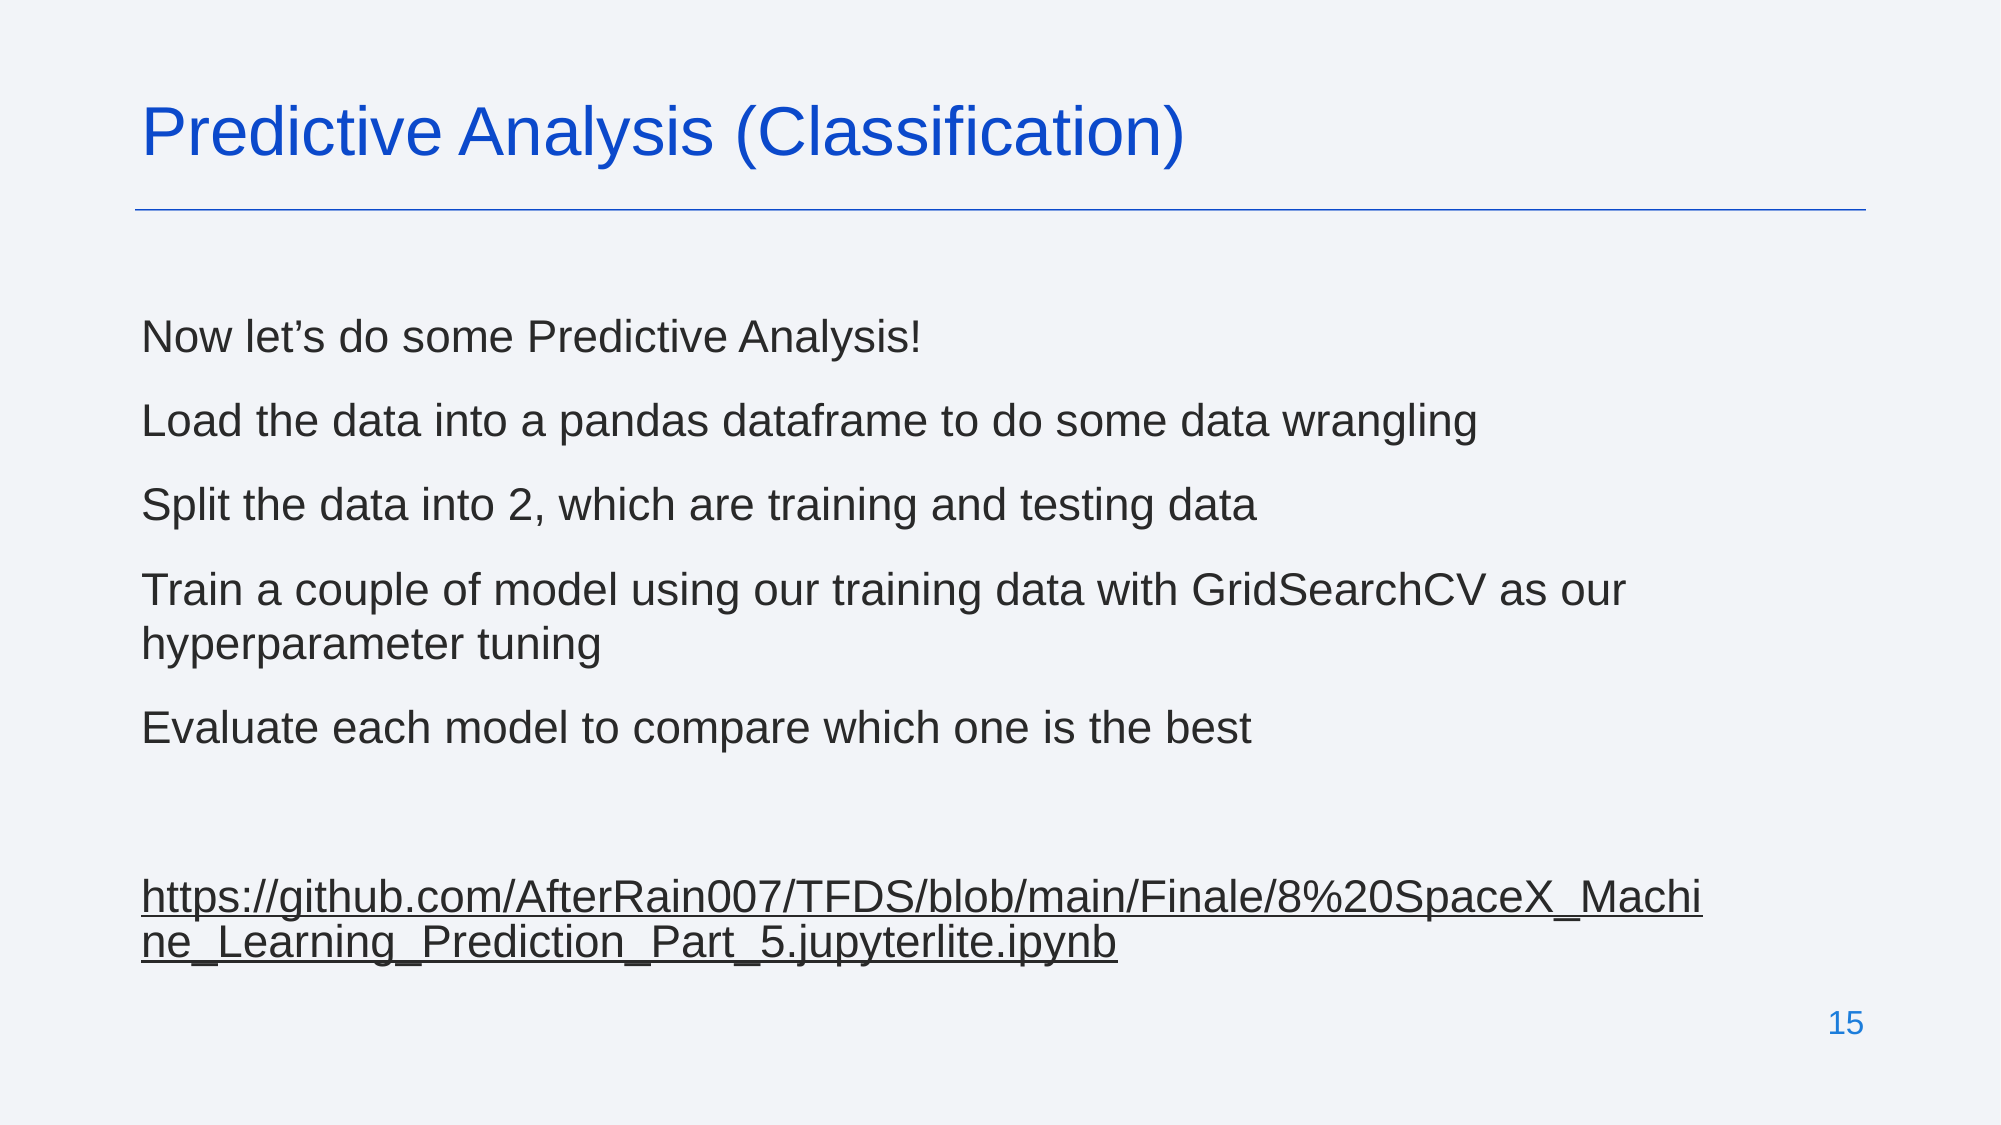

Predictive Analysis (Classification)
Now let’s do some Predictive Analysis!
Load the data into a pandas dataframe to do some data wrangling
Split the data into 2, which are training and testing data
Train a couple of model using our training data with GridSearchCV as our hyperparameter tuning
Evaluate each model to compare which one is the best

https://github.com/AfterRain007/TFDS/blob/main/Finale/8%20SpaceX_Machine_Learning_Prediction_Part_5.jupyterlite.ipynb

15